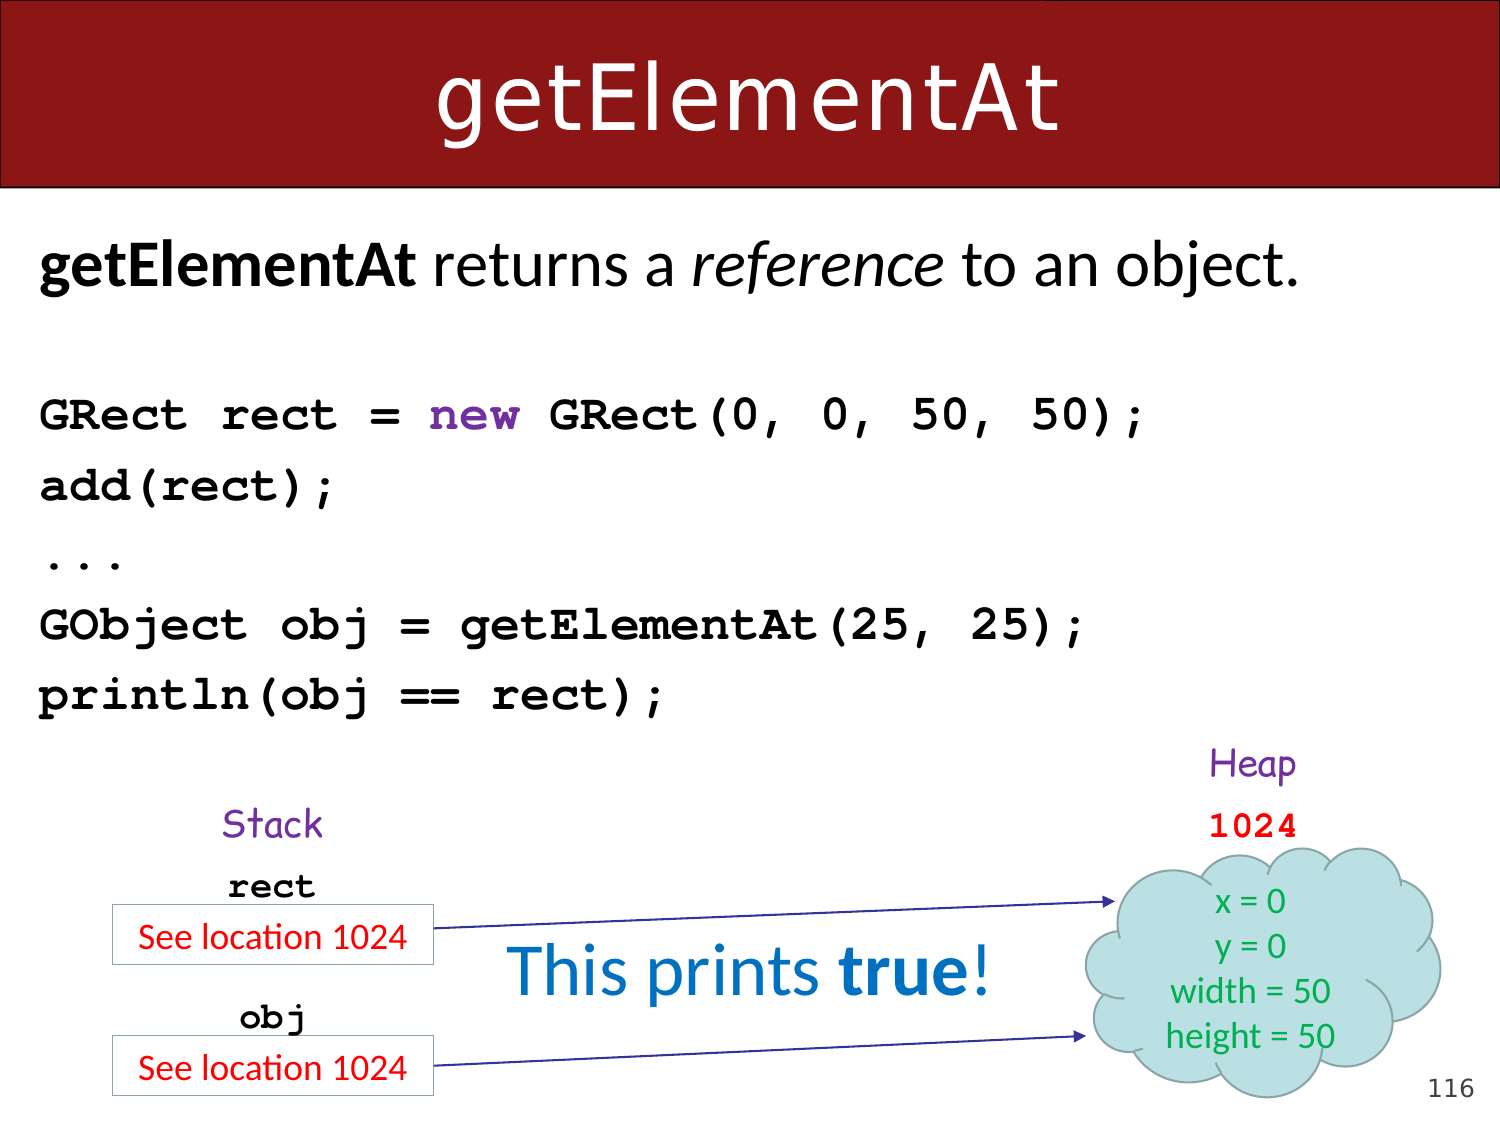

# getElementAt
getElementAt returns a reference to an object.

GRect rect = new GRect(0, 0, 50, 50);
add(rect);
...
GObject obj = getElementAt(25, 25);
println(obj == rect);
Heap
Stack
1024
x = 0
y = 0
width = 50
height = 50
rect
See location 1024
This prints true!
obj
See location 1024